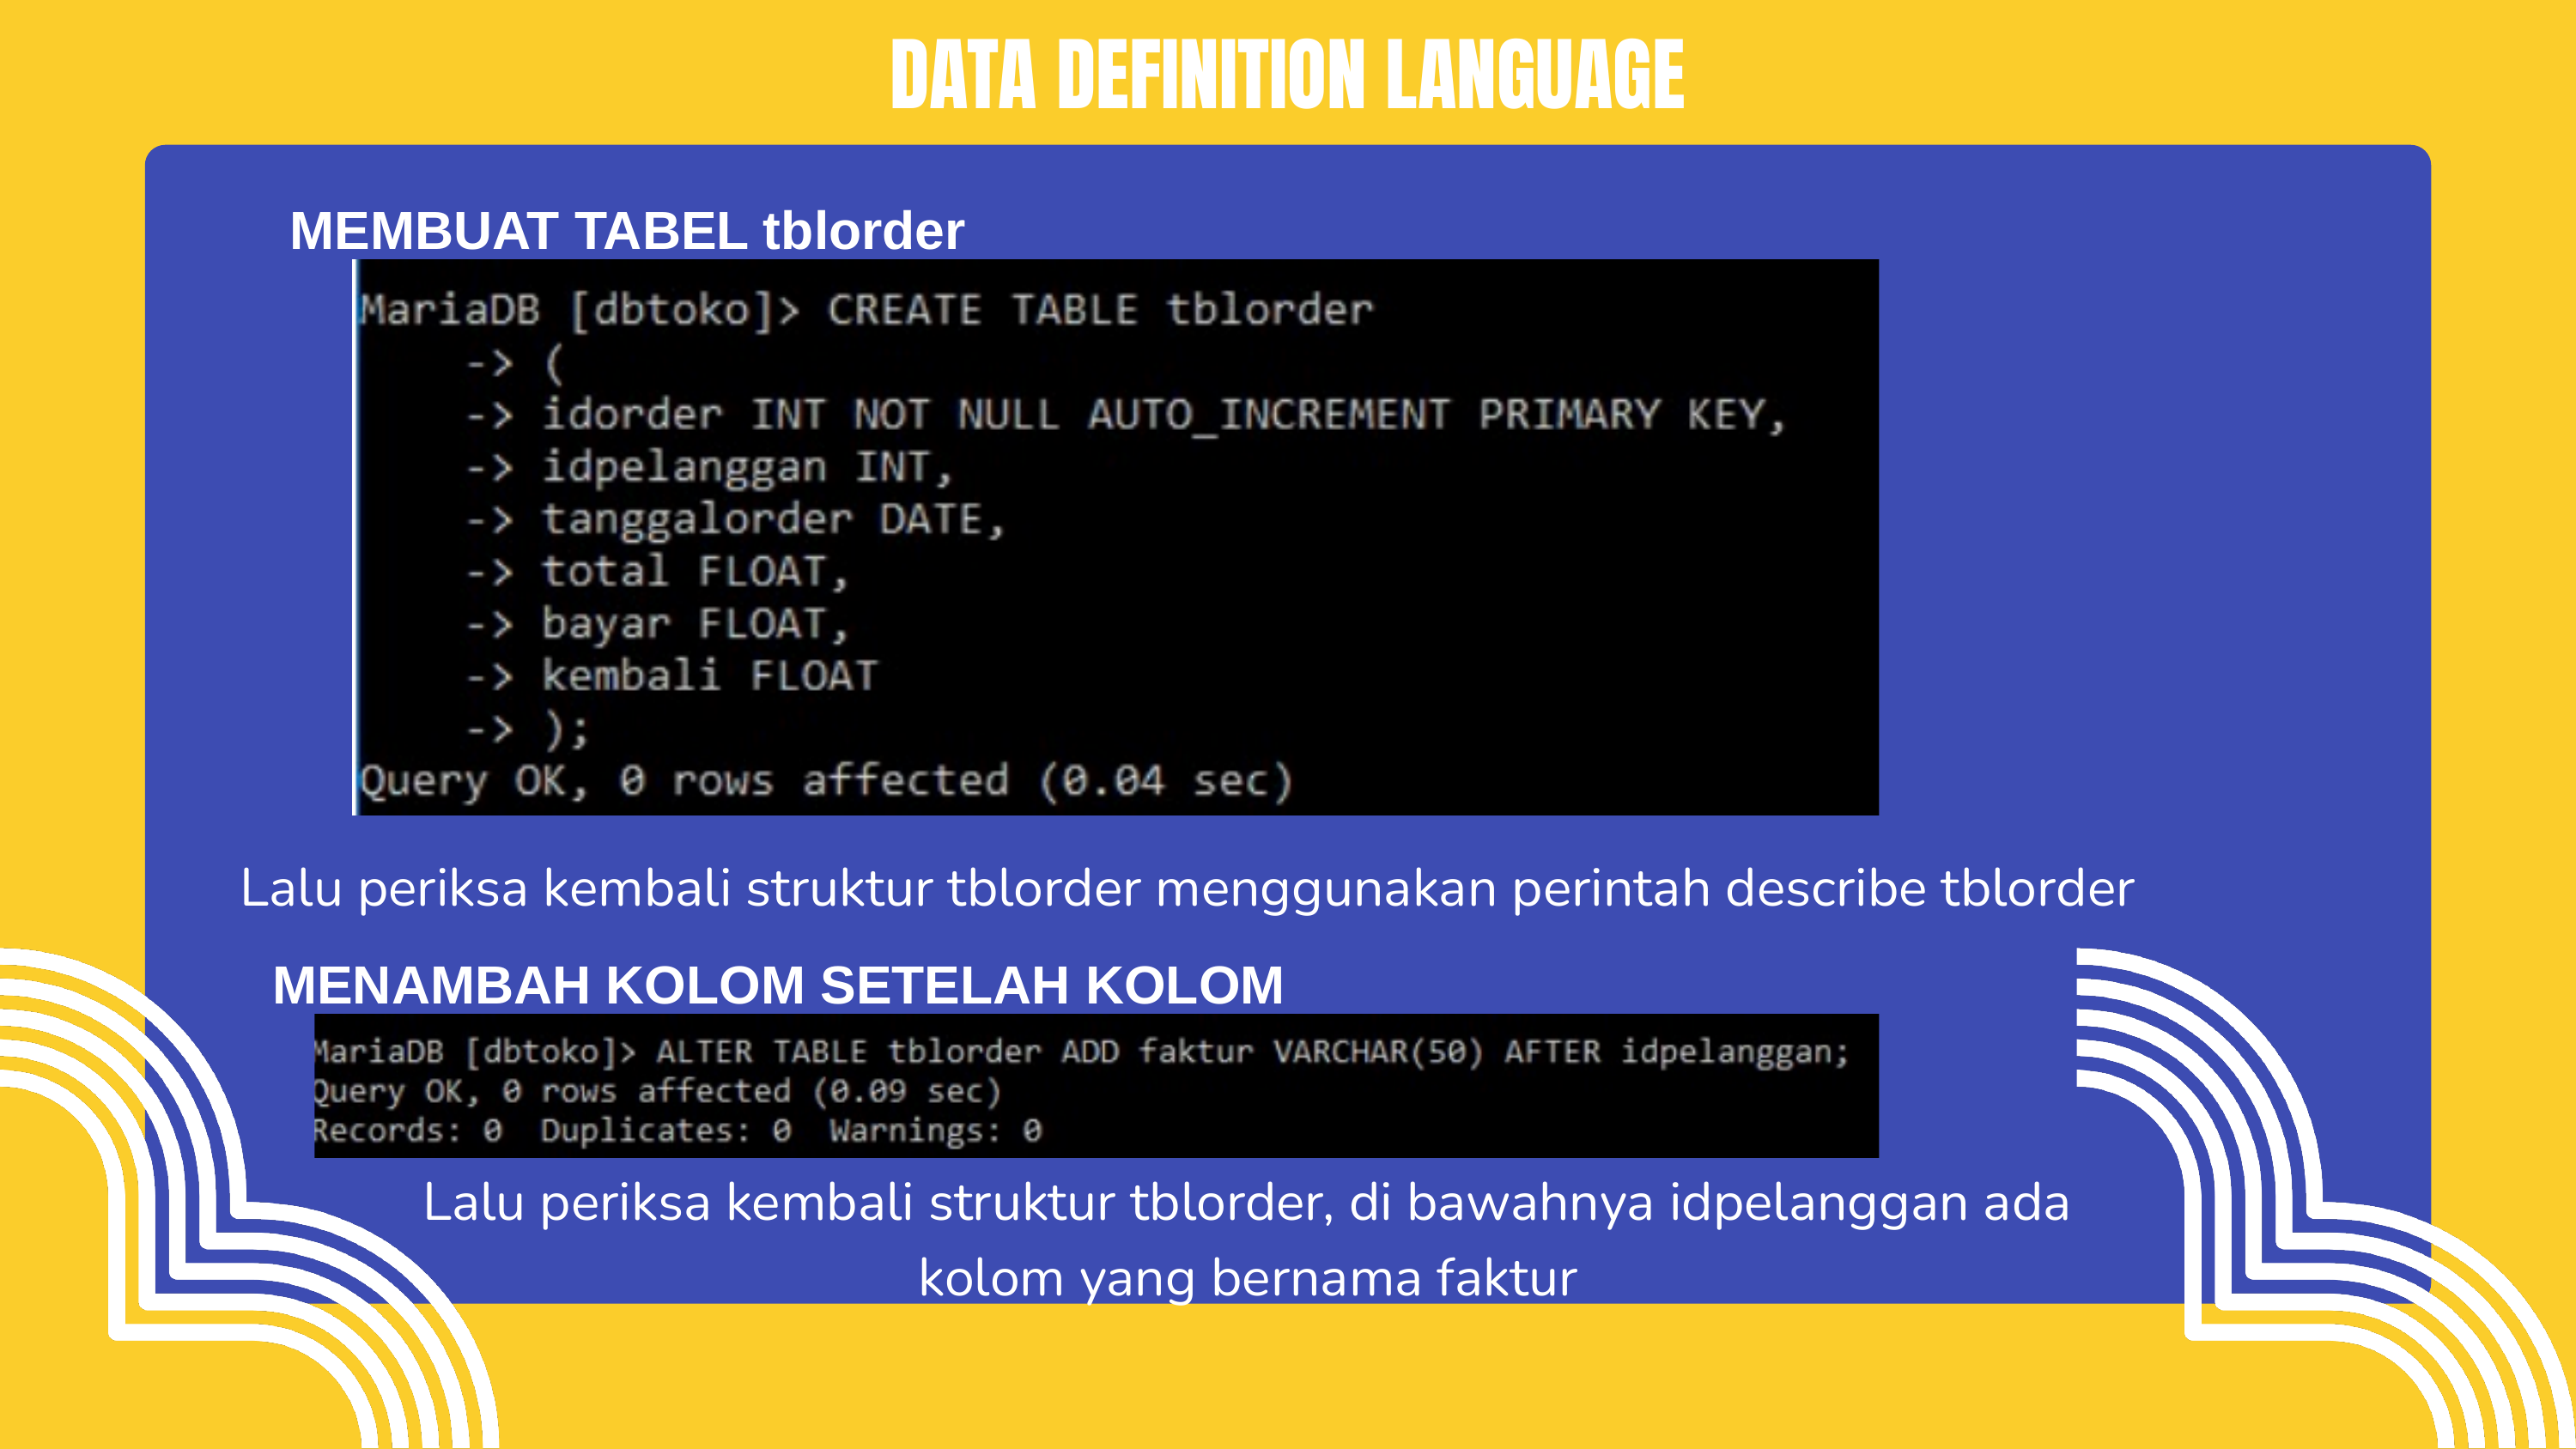

DATA DEFINITION LANGUAGE

MEMBUAT TABEL tblorder

Lalu periksa kembali struktur tblorder menggunakan perintah describe tblorder
MENAMBAH KOLOM SETELAH KOLOM

Lalu periksa kembali struktur tblorder, di bawahnya idpelanggan ada kolom yang bernama faktur